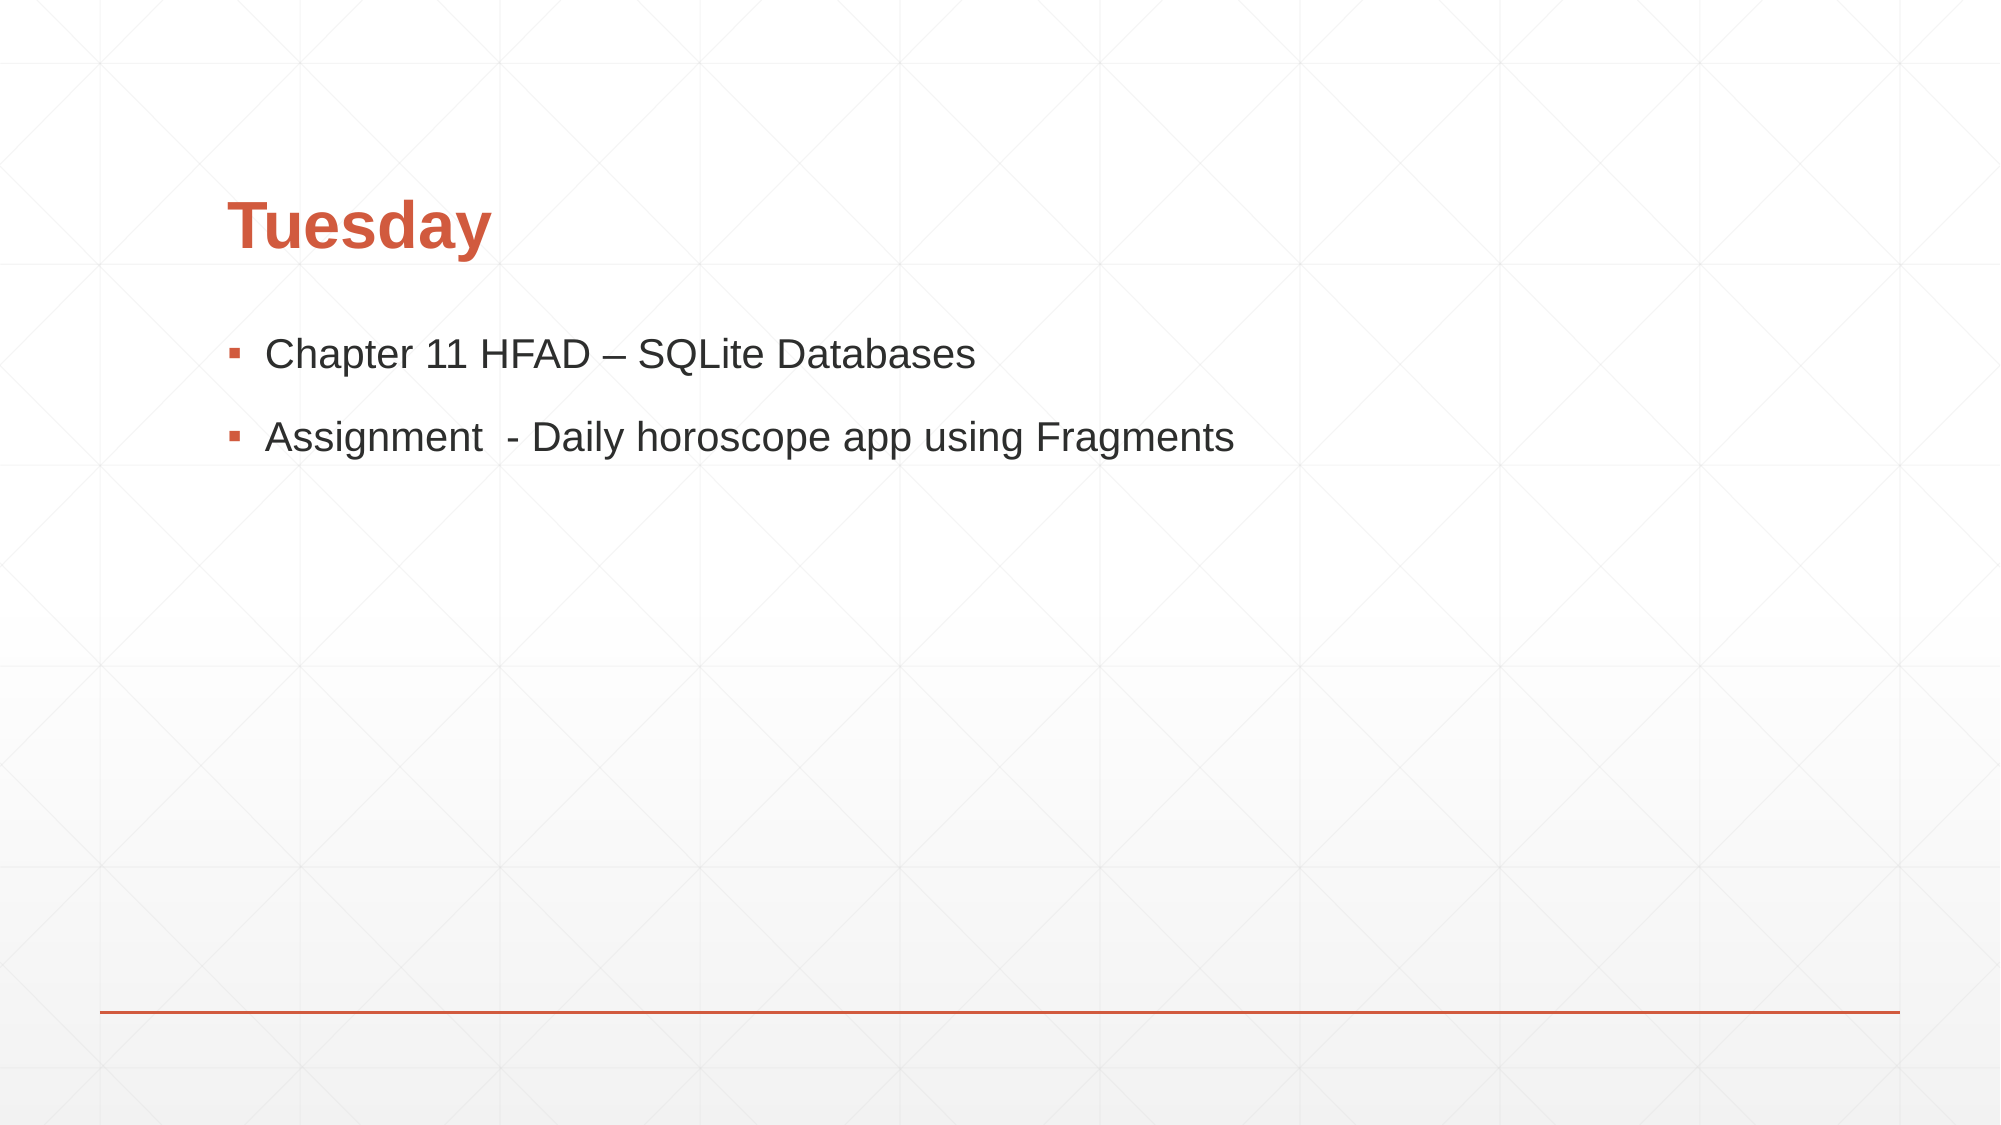

# Tuesday
Chapter 11 HFAD – SQLite Databases
Assignment  - Daily horoscope app using Fragments